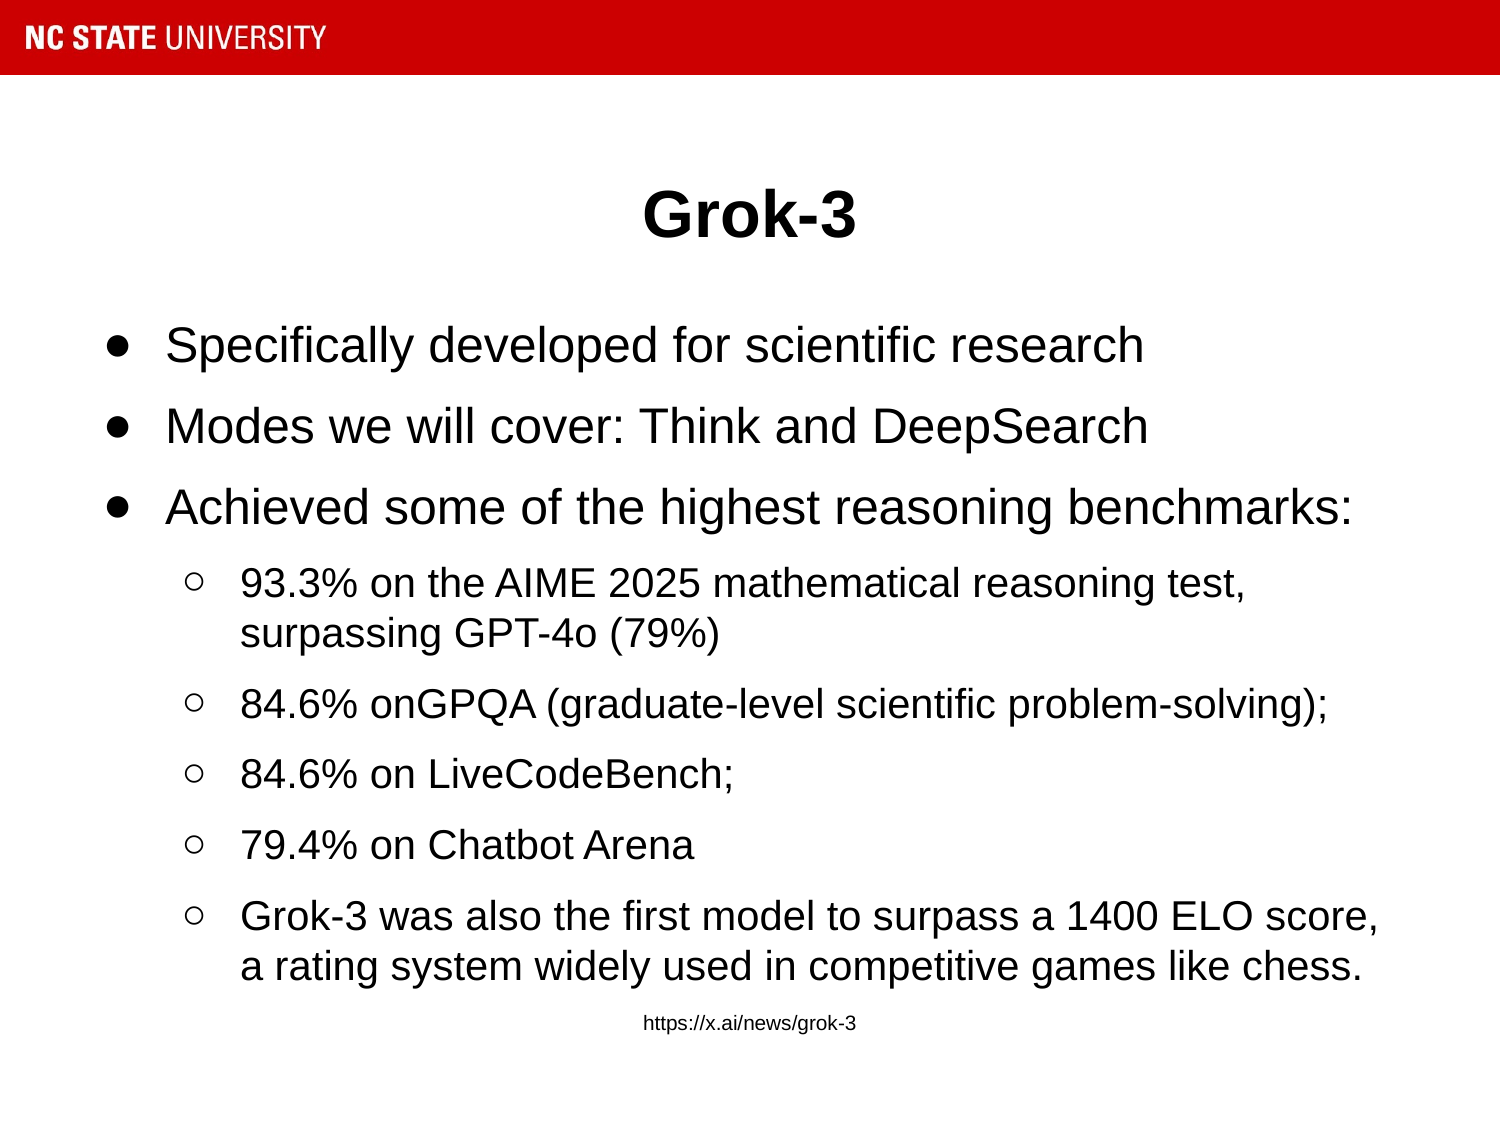

# Grok-3
Specifically developed for scientific research
Modes we will cover: Think and DeepSearch
Achieved some of the highest reasoning benchmarks:
93.3% on the AIME 2025 mathematical reasoning test, surpassing GPT-4o (79%)
84.6% onGPQA (graduate-level scientific problem-solving);
84.6% on LiveCodeBench;
79.4% on Chatbot Arena
Grok-3 was also the first model to surpass a 1400 ELO score, a rating system widely used in competitive games like chess.
https://x.ai/news/grok-3